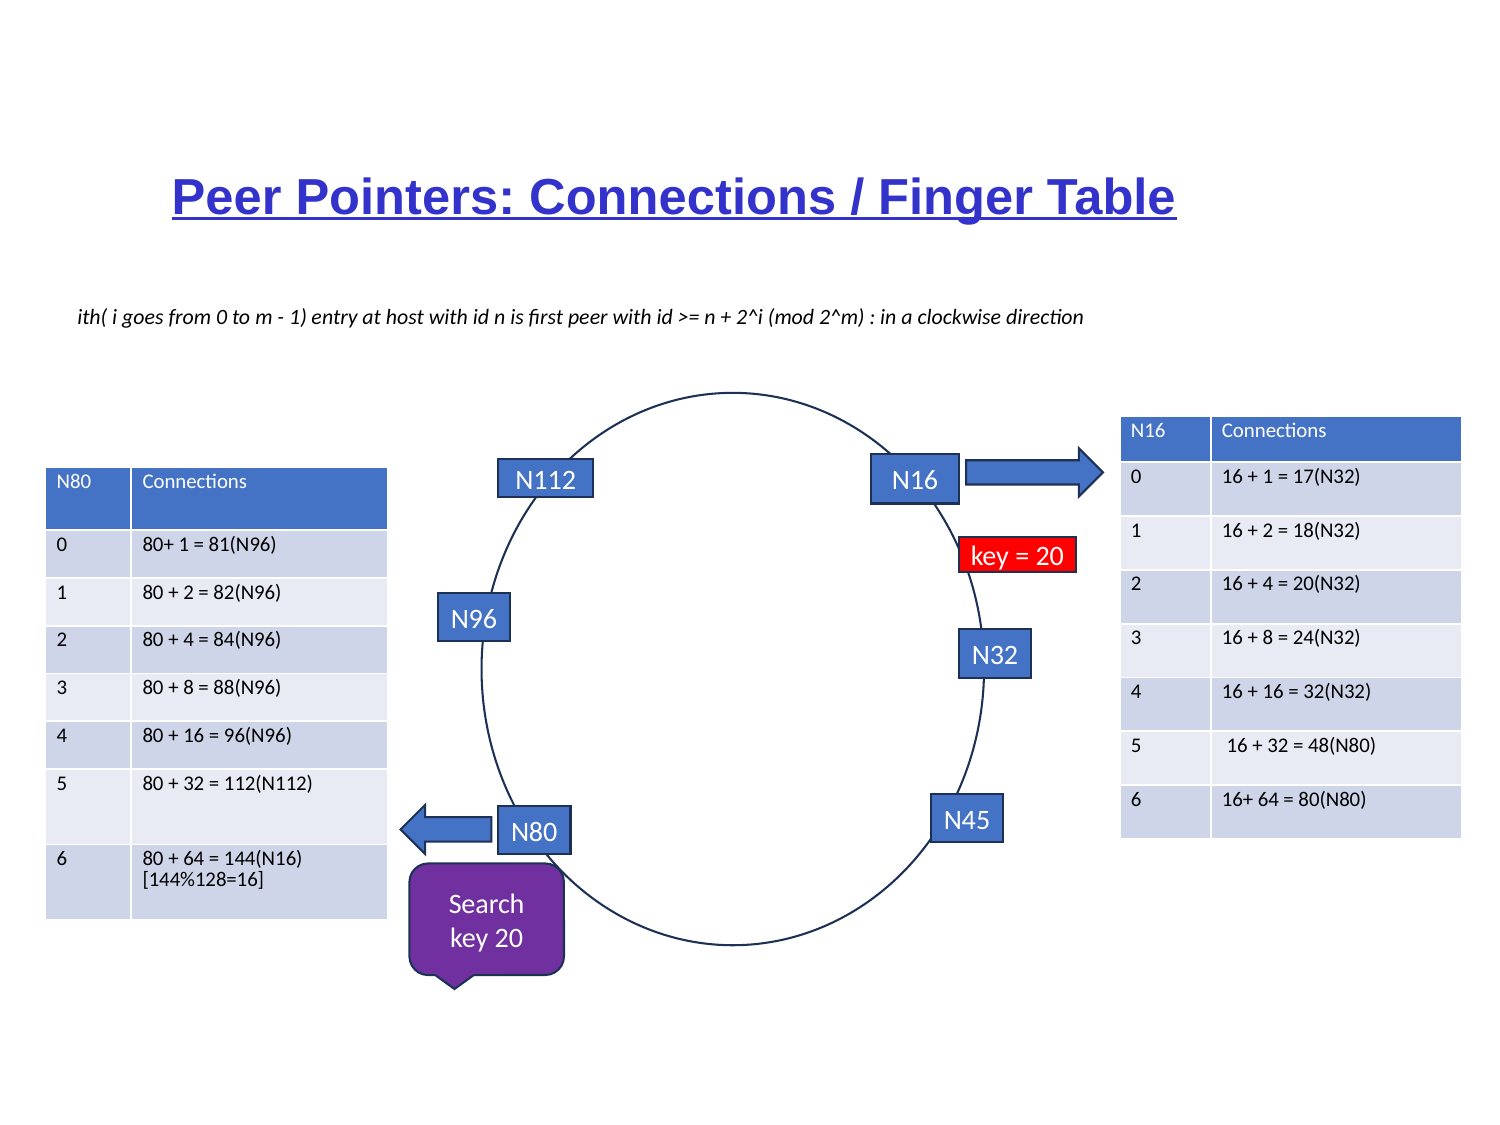

# Peer Pointers: Connections / Finger Table

ith( i goes from 0 to m - 1) entry at host with id n is first peer with id >= n + 2^i (mod 2^m) : in a clockwise direction

| N16 | Connections |
| --- | --- |
| 0 | 16 + 1 = 17(N32) |
| 1 | 16 + 2 = 18(N32) |
| 2 | 16 + 4 = 20(N32) |
| 3 | 16 + 8 = 24(N32) |
| 4 | 16 + 16 = 32(N32) |
| 5 | 16 + 32 = 48(N80) |
| 6 | 16+ 64 = 80(N80) |

N16
N112
| N80 | Connections |
| --- | --- |
| 0 | 80+ 1 = 81(N96) |
| 1 | 80 + 2 = 82(N96) |
| 2 | 80 + 4 = 84(N96) |
| 3 | 80 + 8 = 88(N96) |
| 4 | 80 + 16 = 96(N96) |
| 5 | 80 + 32 = 112(N112) |
| 6 | 80 + 64 = 144(N16)[144%128=16] |
key = 20
N96
N32
N45

N80
Search key 20